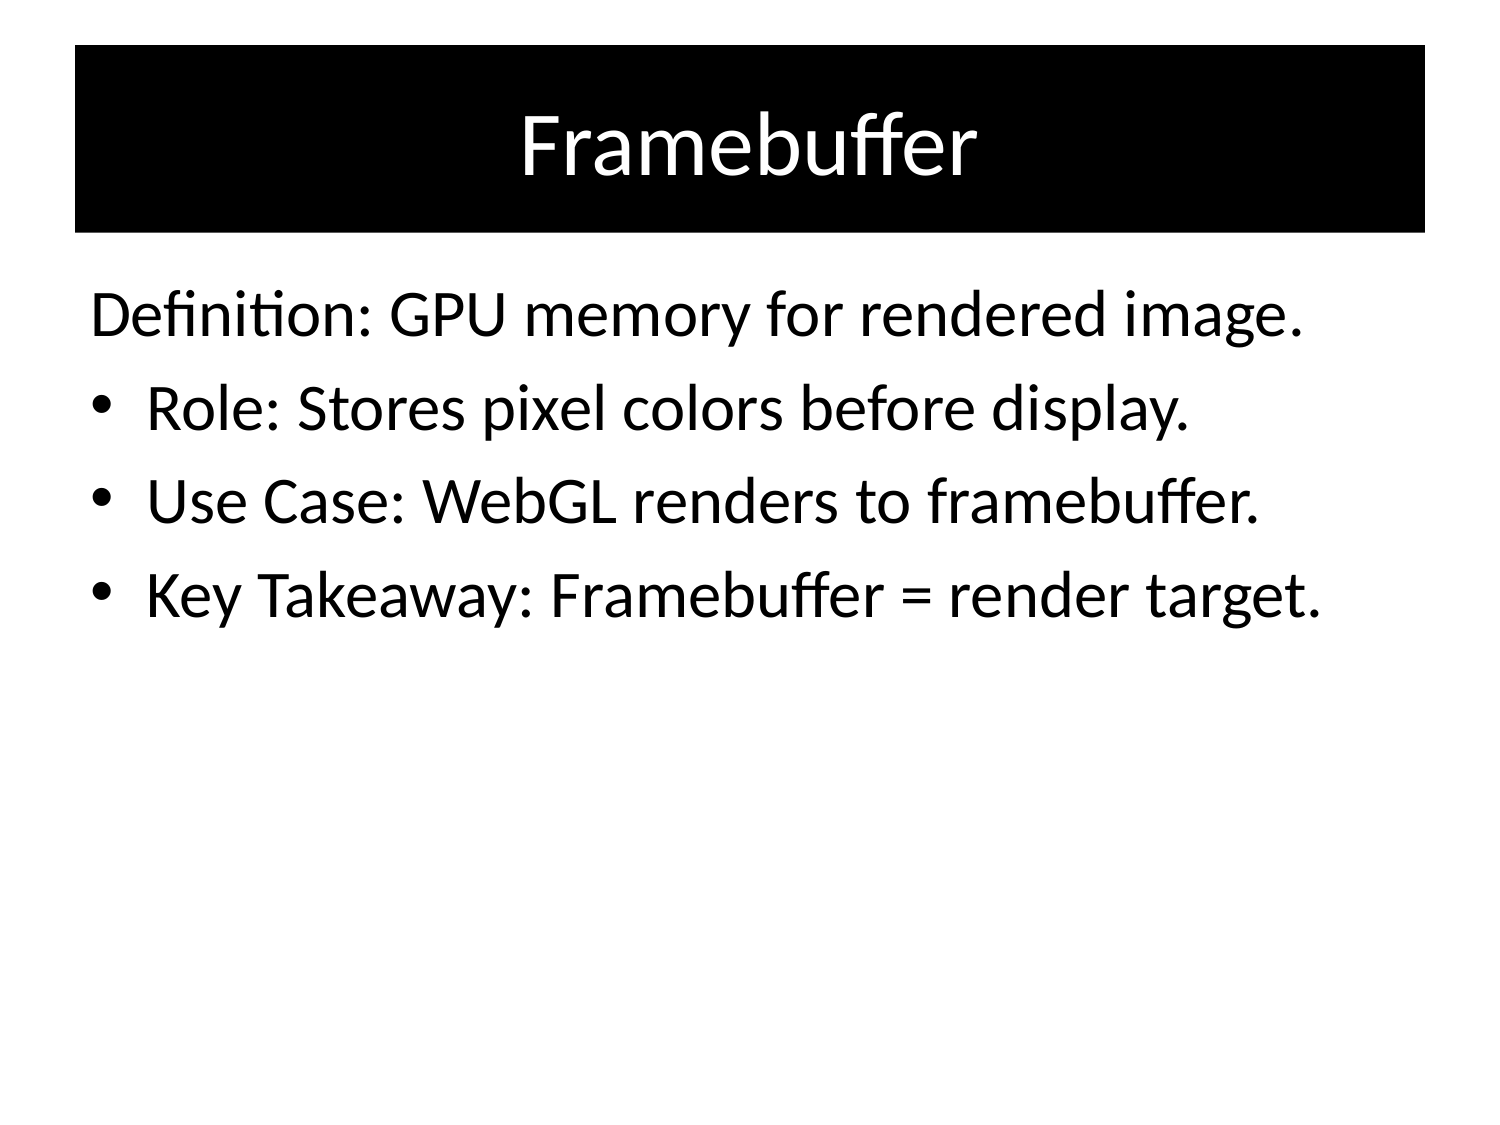

# Framebuffer
Definition: GPU memory for rendered image.
Role: Stores pixel colors before display.
Use Case: WebGL renders to framebuffer.
Key Takeaway: Framebuffer = render target.